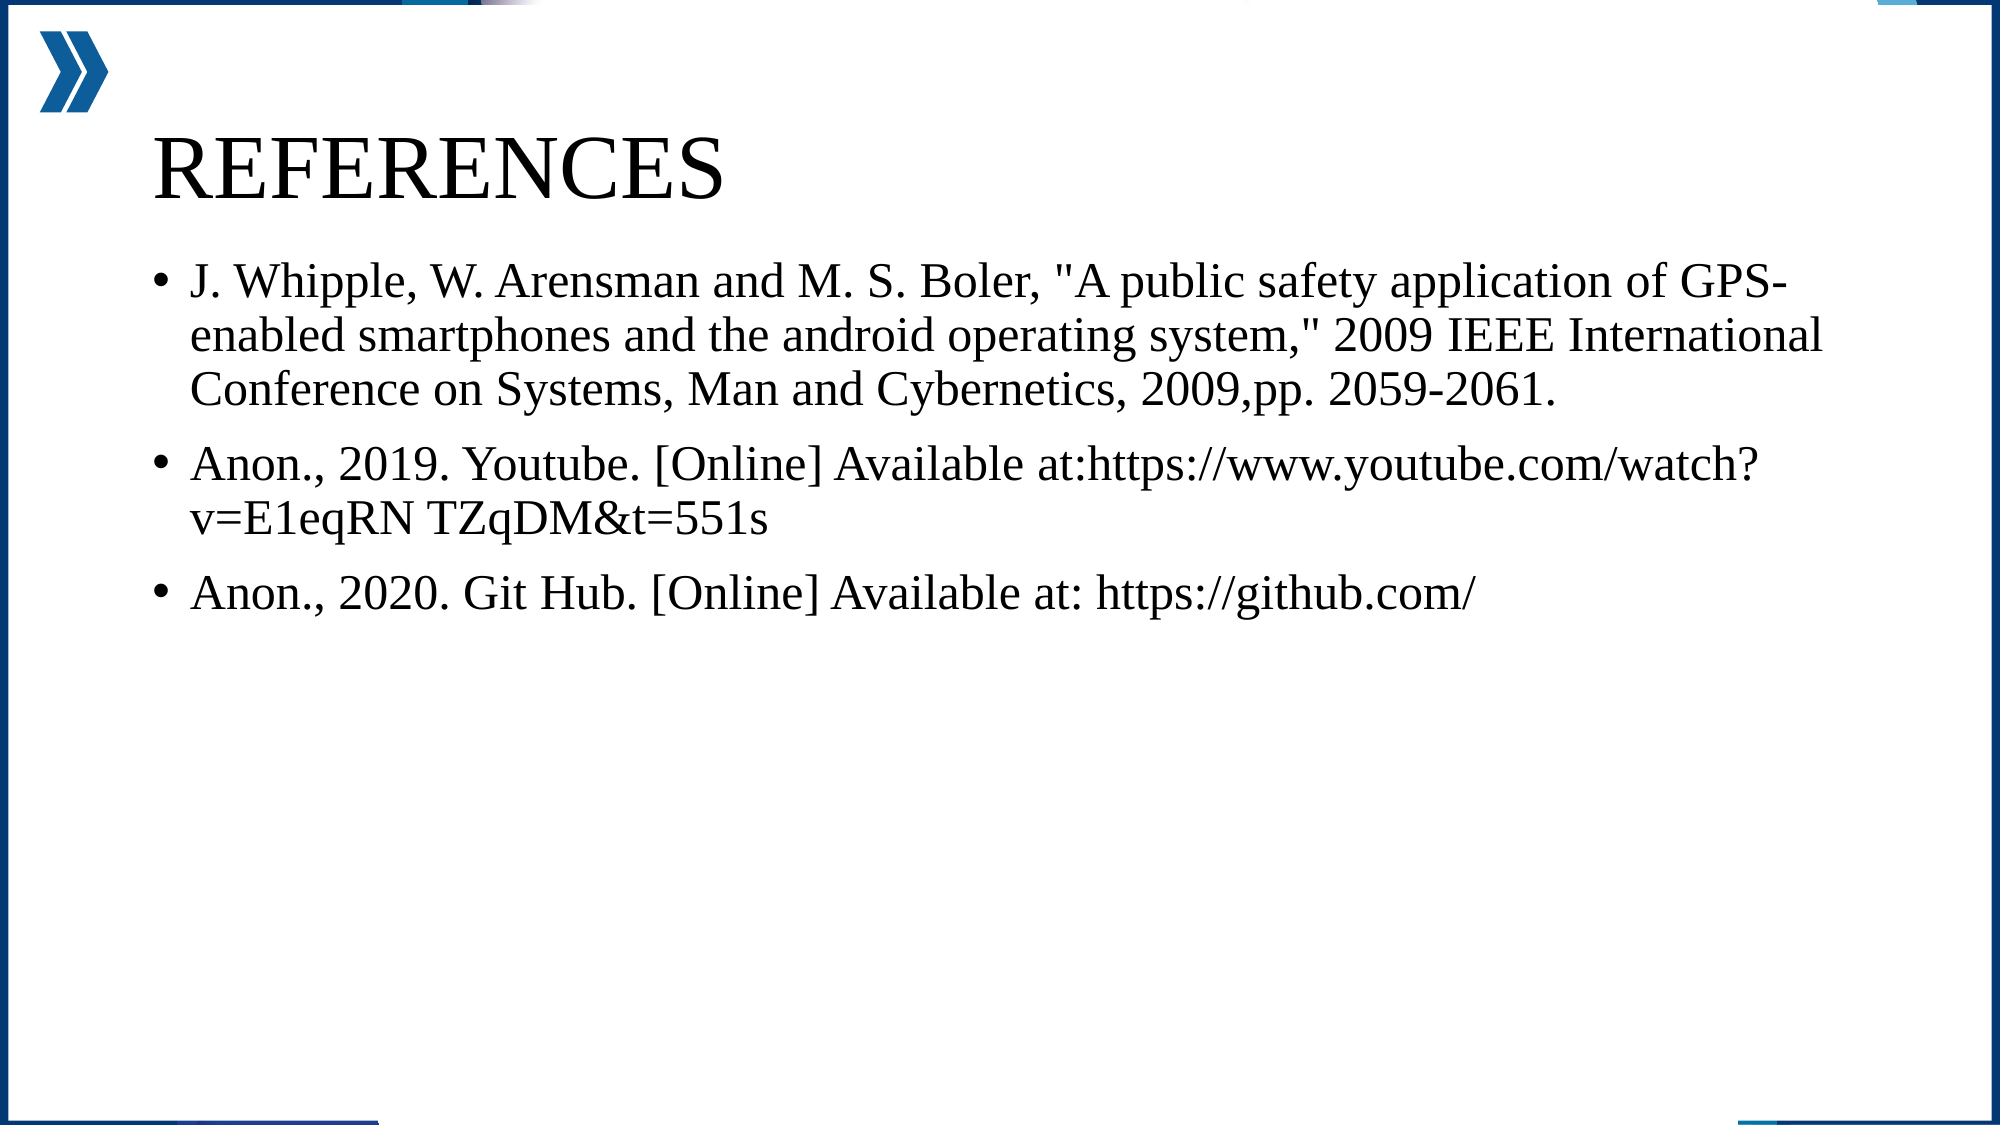

# REFERENCES
J. Whipple, W. Arensman and M. S. Boler, "A public safety application of GPS-enabled smartphones and the android operating system," 2009 IEEE International Conference on Systems, Man and Cybernetics, 2009,pp. 2059-2061.
Anon., 2019. Youtube. [Online] Available at:https://www.youtube.com/watch?v=E1eqRN TZqDM&t=551s
Anon., 2020. Git Hub. [Online] Available at: https://github.com/